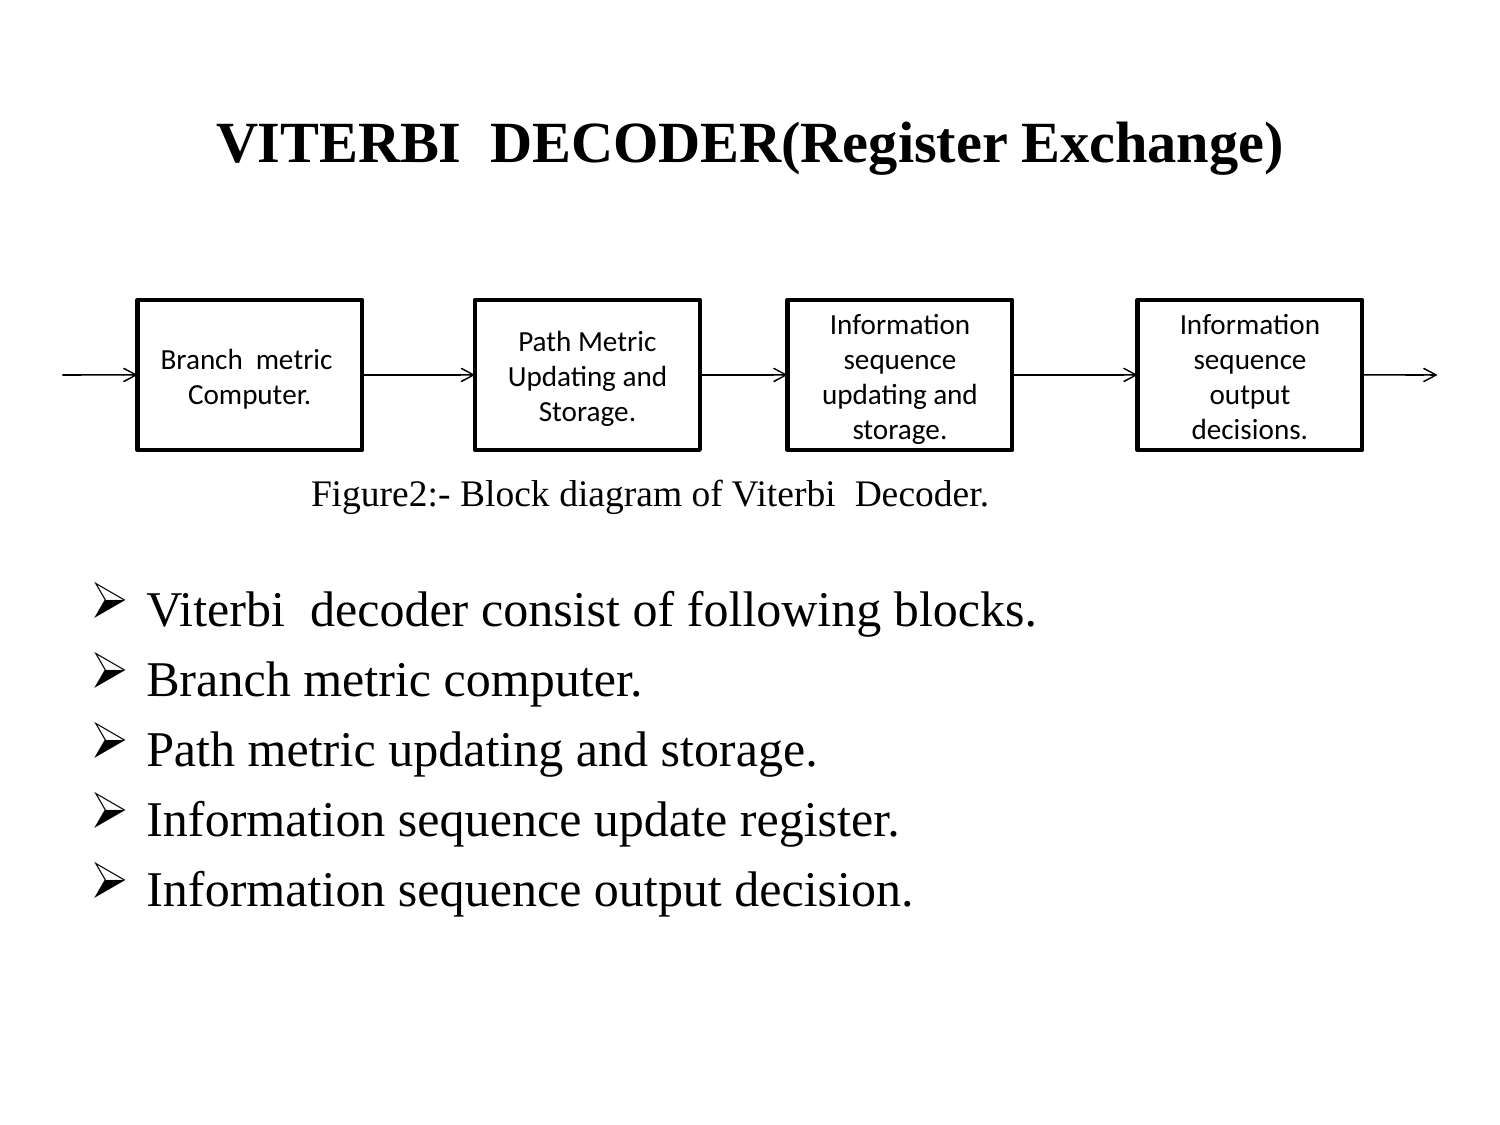

# VITERBI  DECODER(Register Exchange)

                          Figure2:- Block diagram of Viterbi  Decoder.

Viterbi  decoder consist of following blocks.
Branch metric computer.
Path metric updating and storage.
Information sequence update register.
Information sequence output decision.

Branch  metric
Computer.
Path Metric Updating and Storage.
Information sequence updating and storage.
Information sequence output decisions.